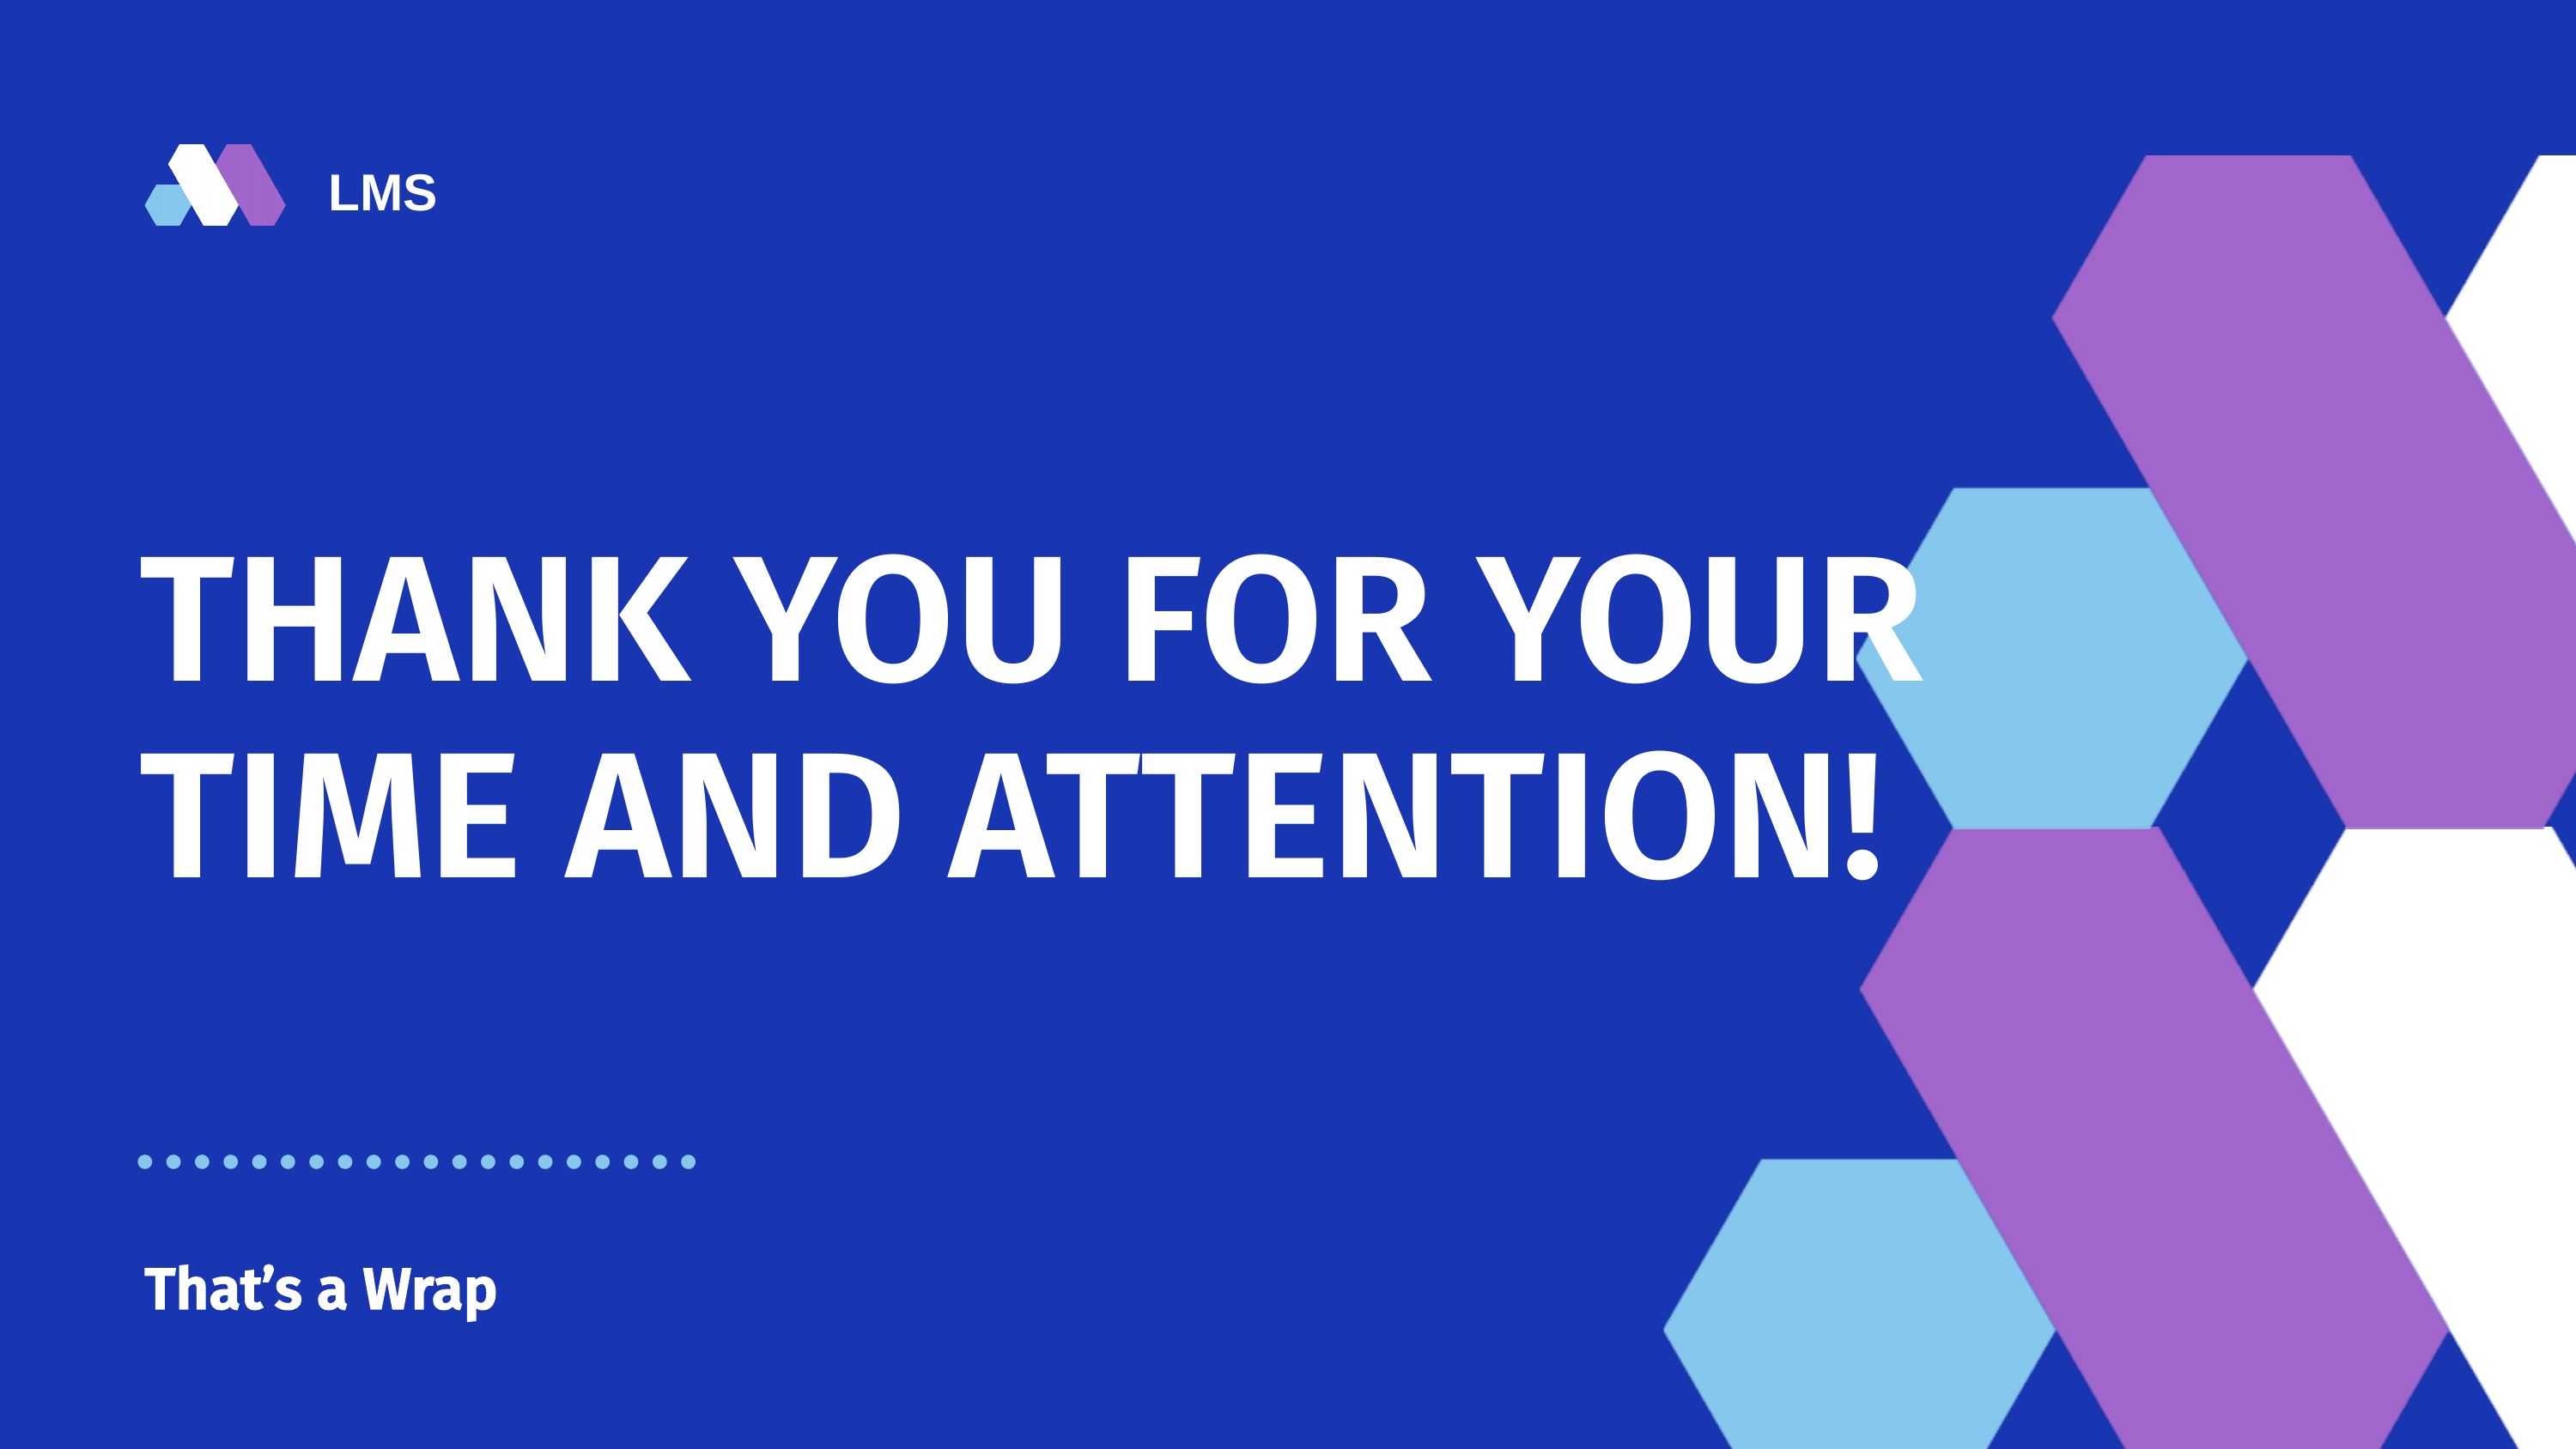

LMS

THANK YOU FOR YOUR TIME AND ATTENTION!

That’s a Wrap